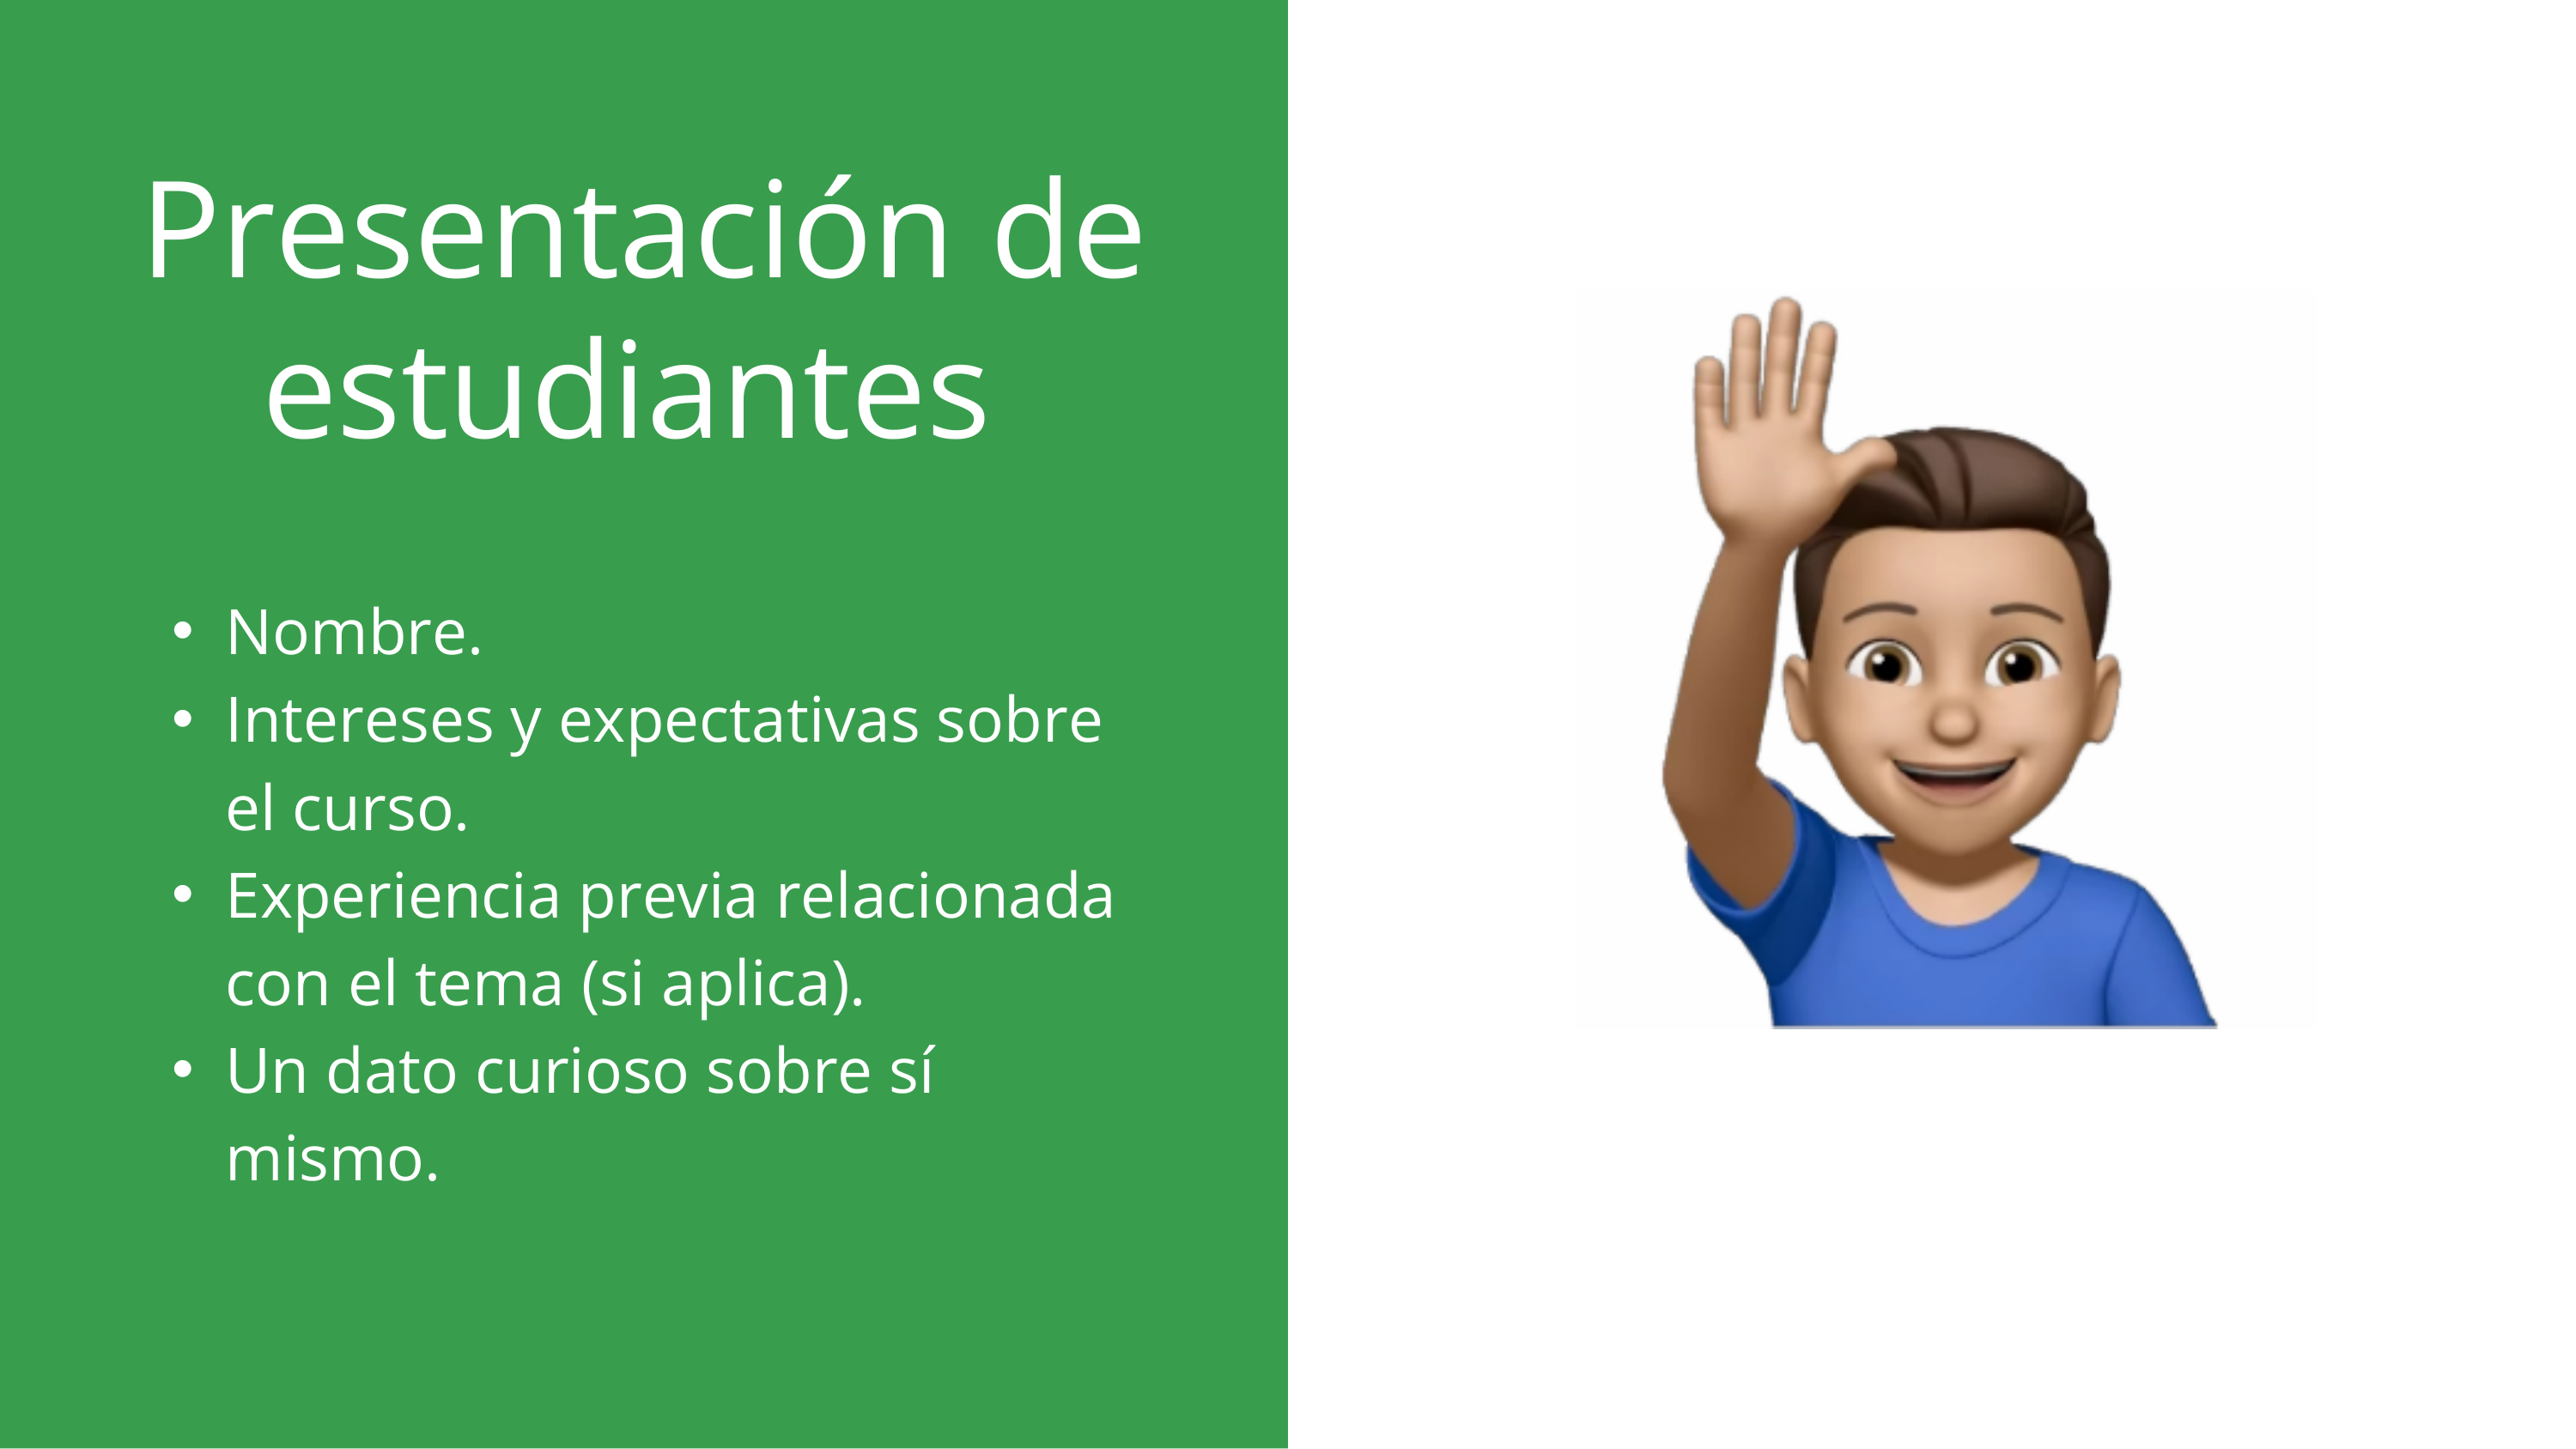

Presentación de estudiantes

Nombre.
Intereses y expectativas sobre el curso.
Experiencia previa relacionada con el tema (si aplica).
Un dato curioso sobre sí mismo.